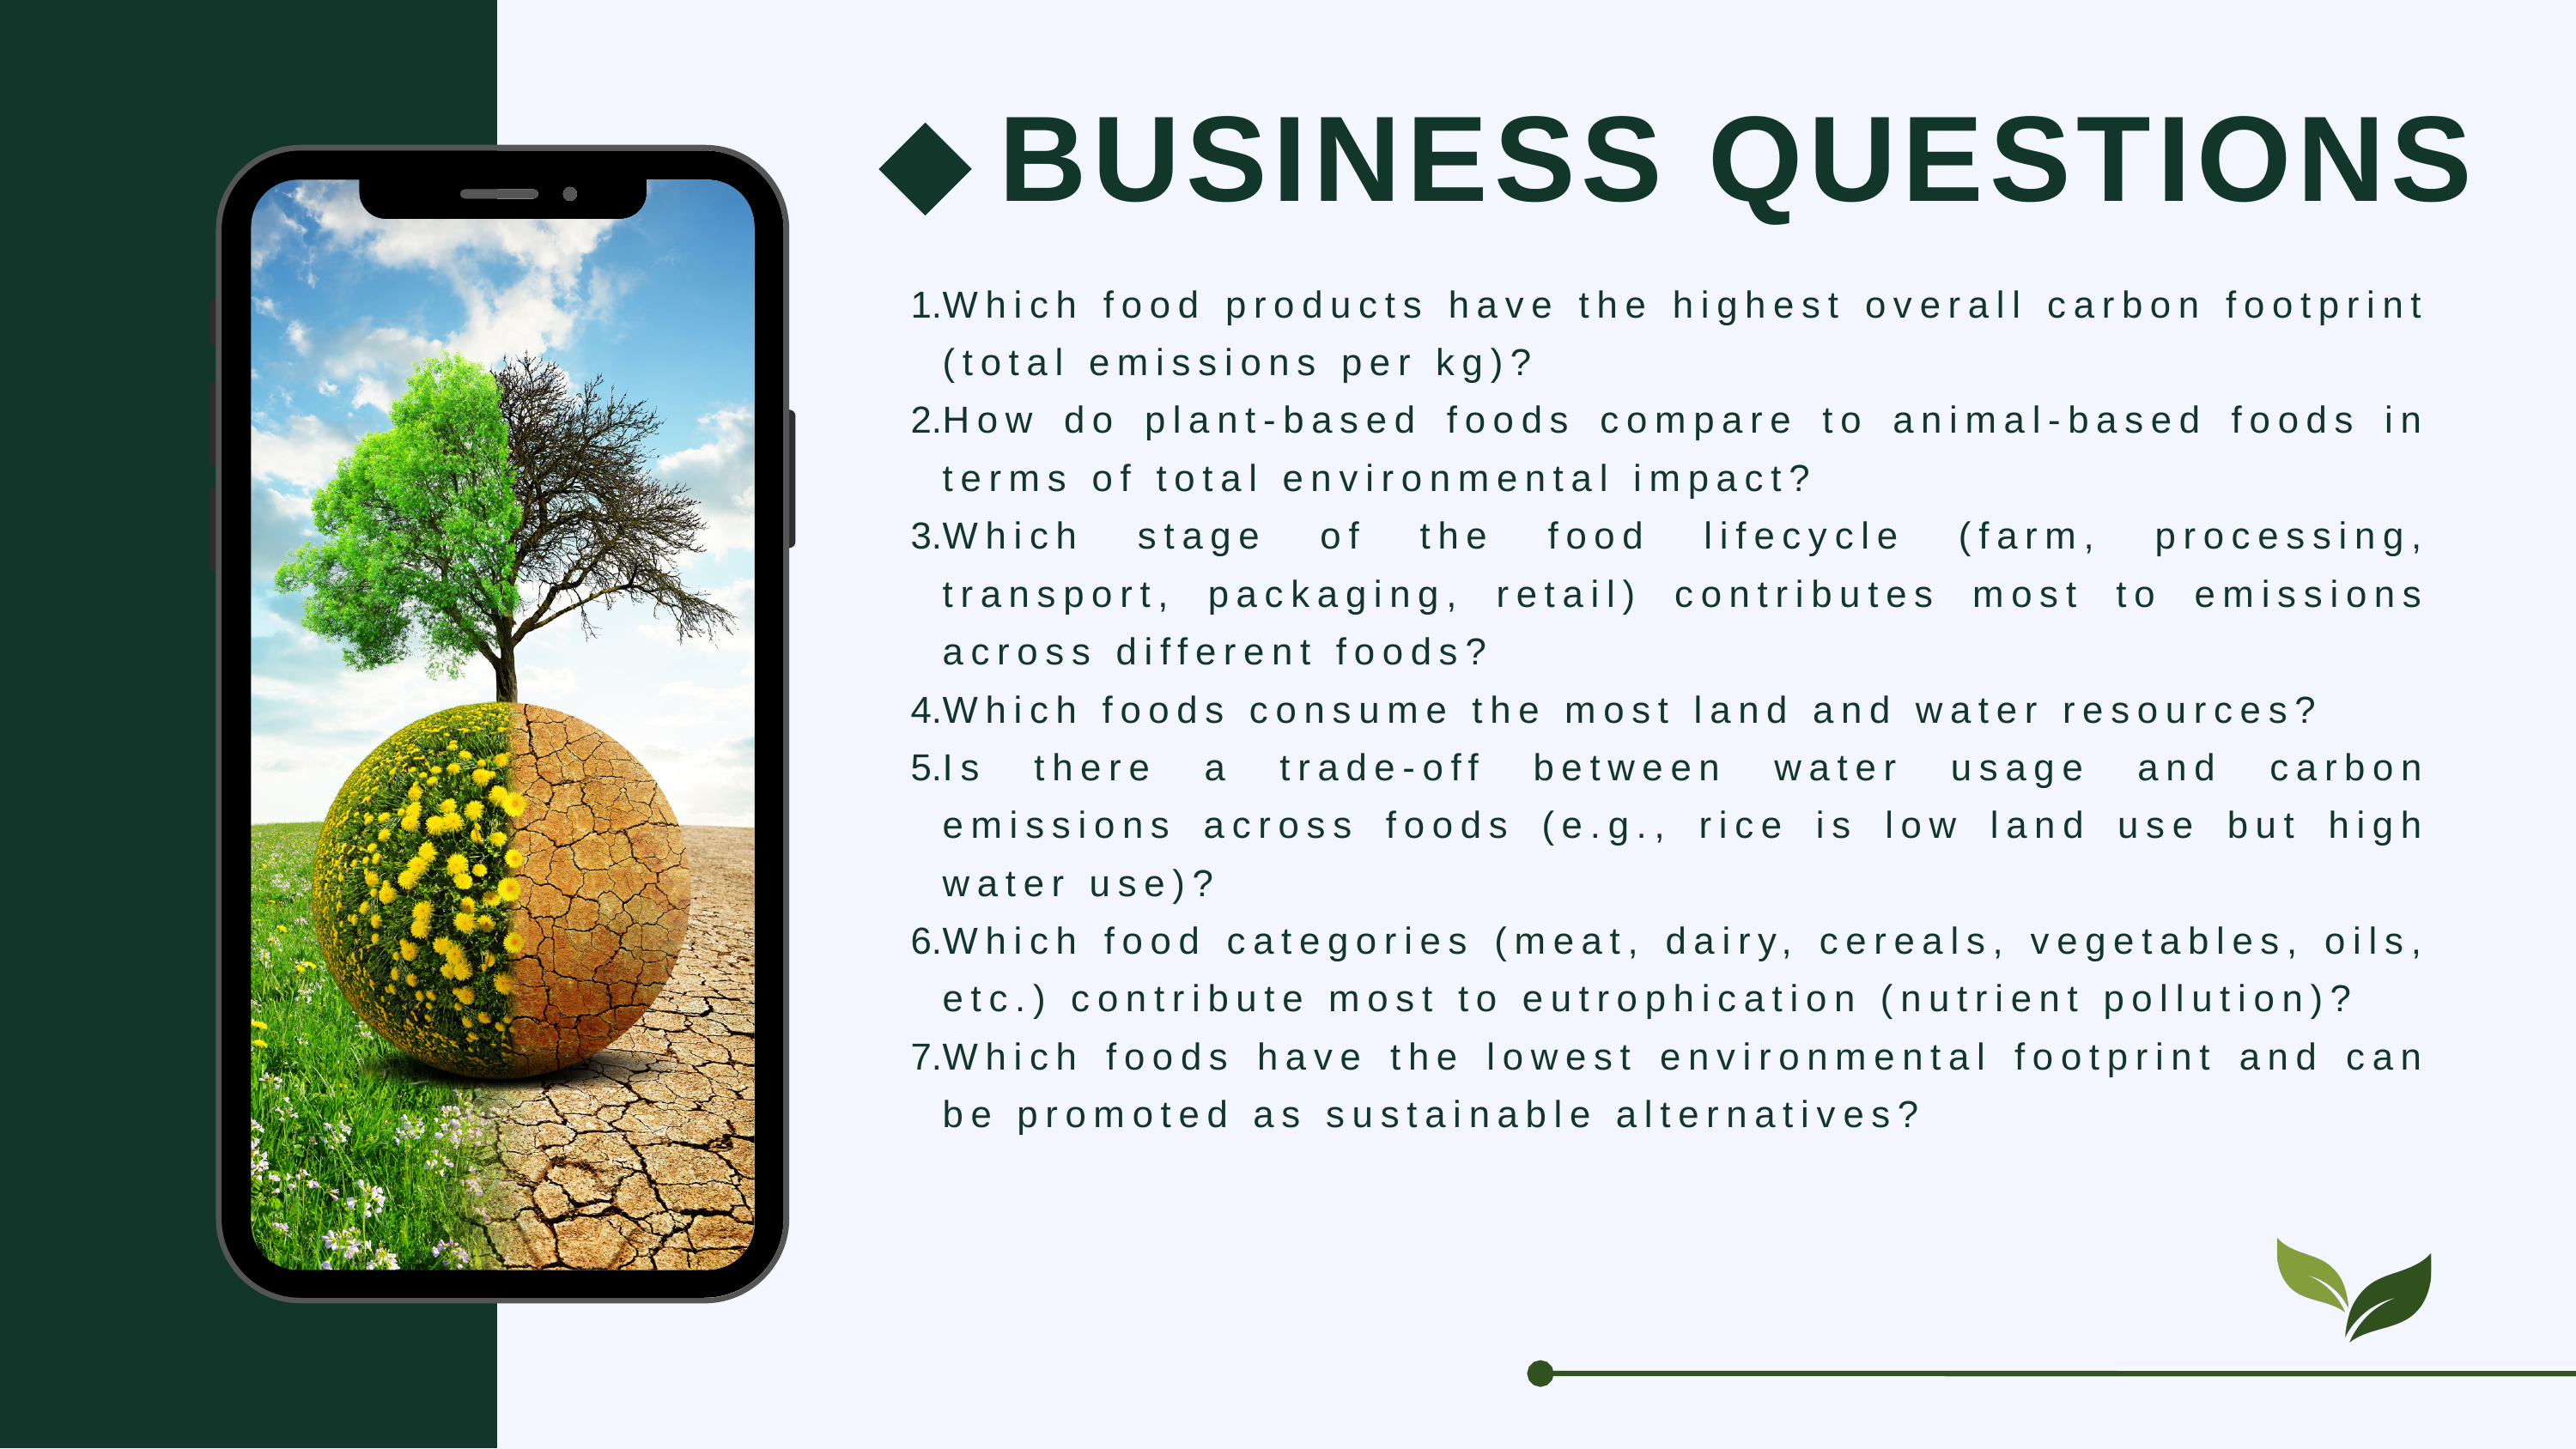

BUSINESS QUESTIONS

Which food products have the highest overall carbon footprint (total emissions per kg)?
How do plant-based foods compare to animal-based foods in terms of total environmental impact?
Which stage of the food lifecycle (farm, processing, transport, packaging, retail) contributes most to emissions across different foods?
Which foods consume the most land and water resources?
Is there a trade-off between water usage and carbon emissions across foods (e.g., rice is low land use but high water use)?
Which food categories (meat, dairy, cereals, vegetables, oils, etc.) contribute most to eutrophication (nutrient pollution)?
Which foods have the lowest environmental footprint and can be promoted as sustainable alternatives?